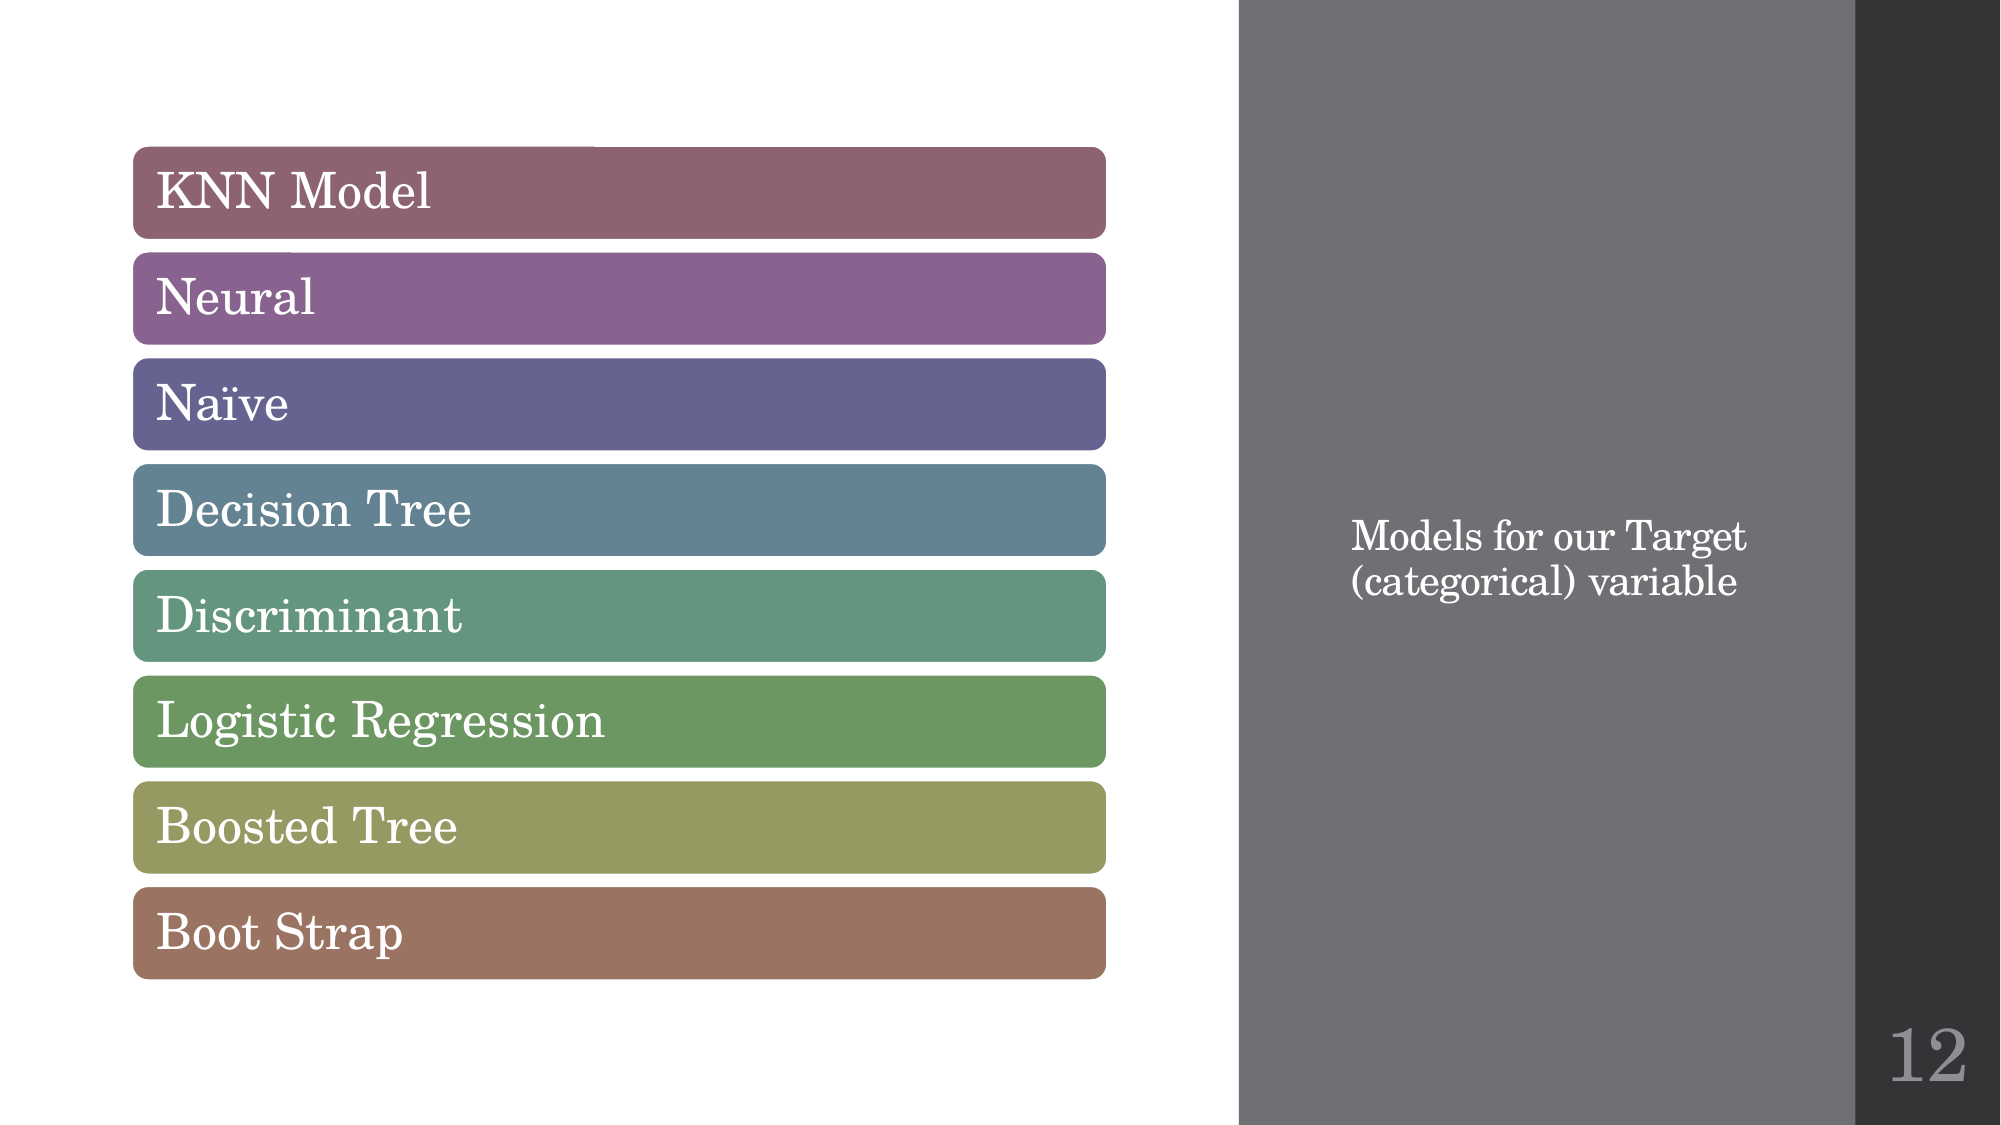

KNN Model
Neural
Naïve
Decision Tree
Discriminant
Logistic Regression
Boosted Tree
Boot Strap
# Models for our Target (categorical) variable
12